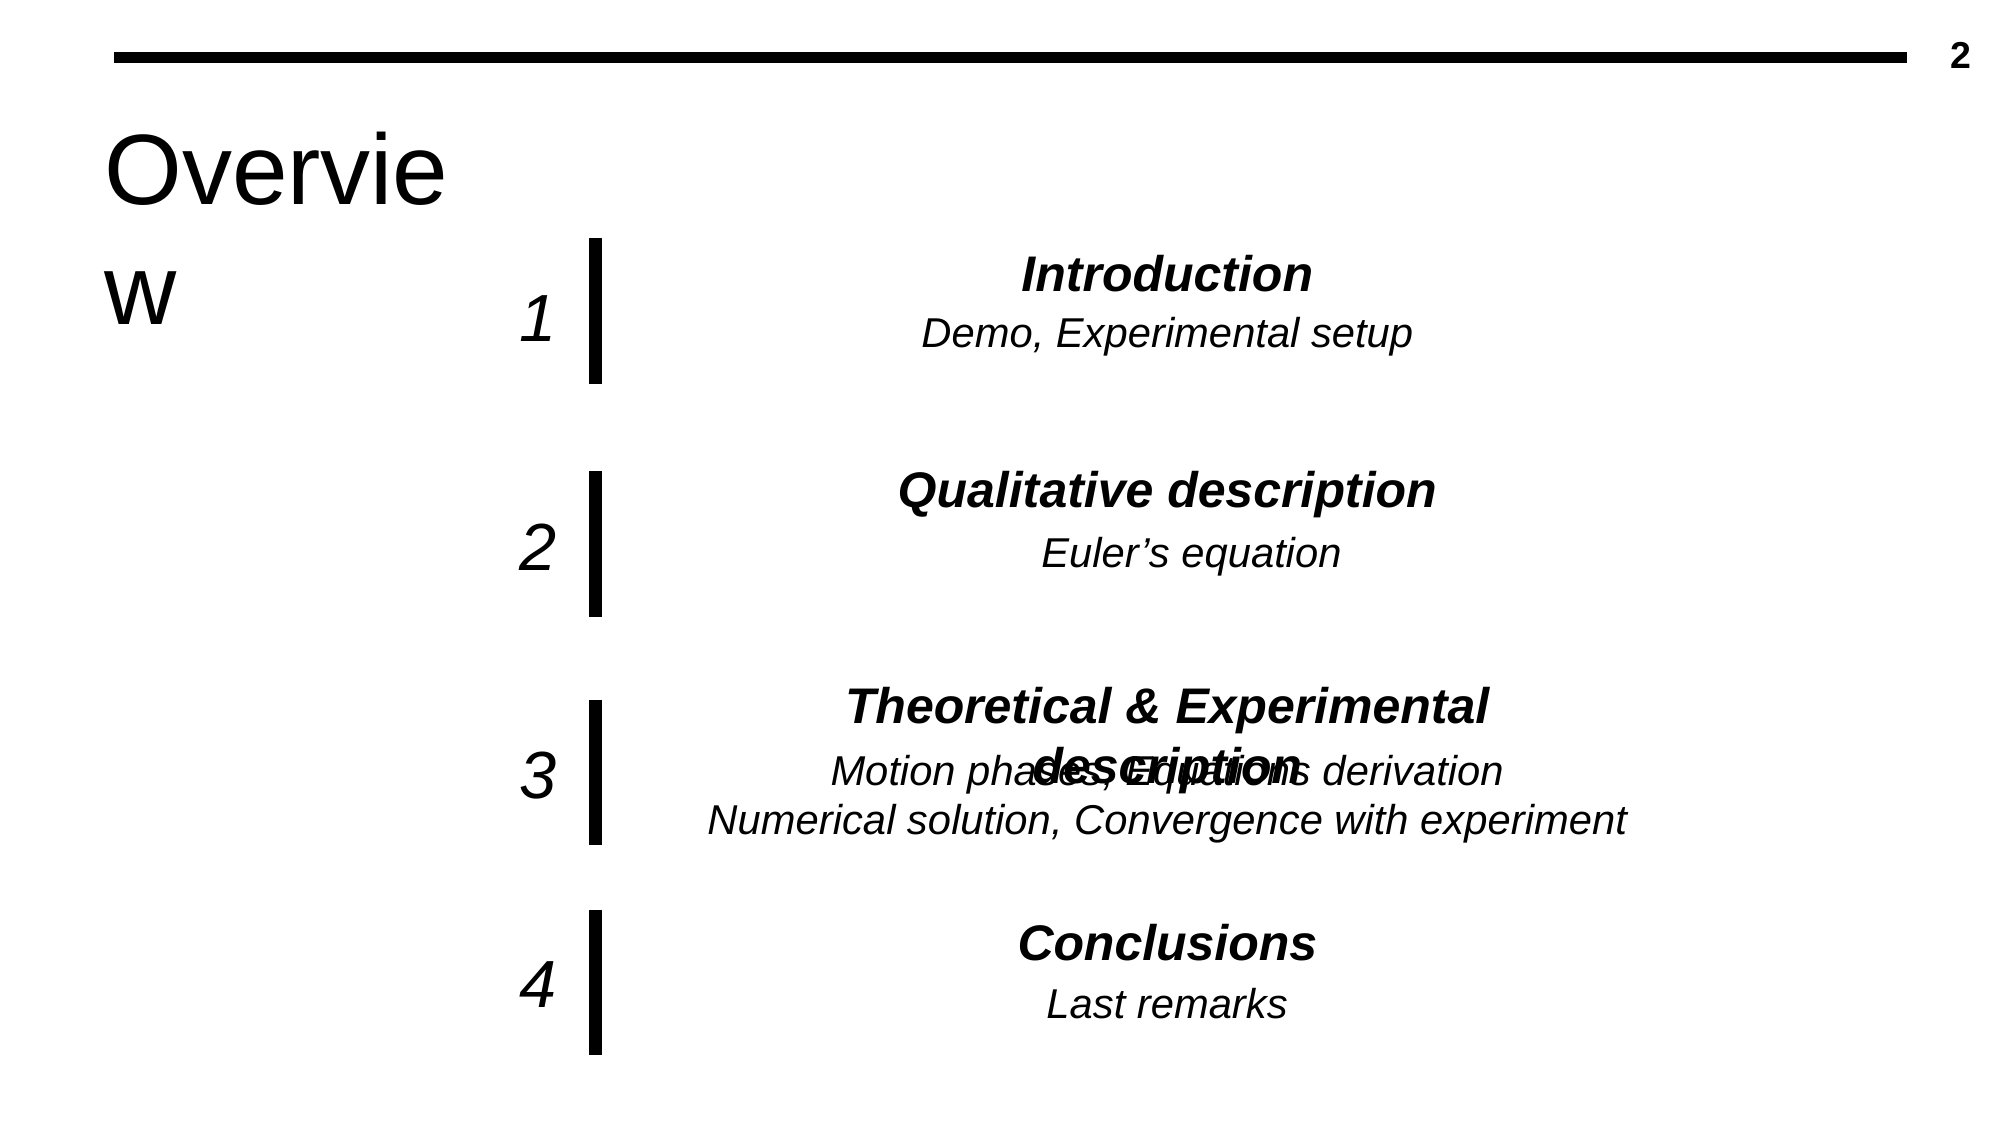

Overview
Introduction
1
Demo, Experimental setup
Qualitative description
2
Euler’s equation
Theoretical & Experimental description
3
Motion phases, Equations derivation
Numerical solution, Convergence with experiment
Conclusions
4
Last remarks